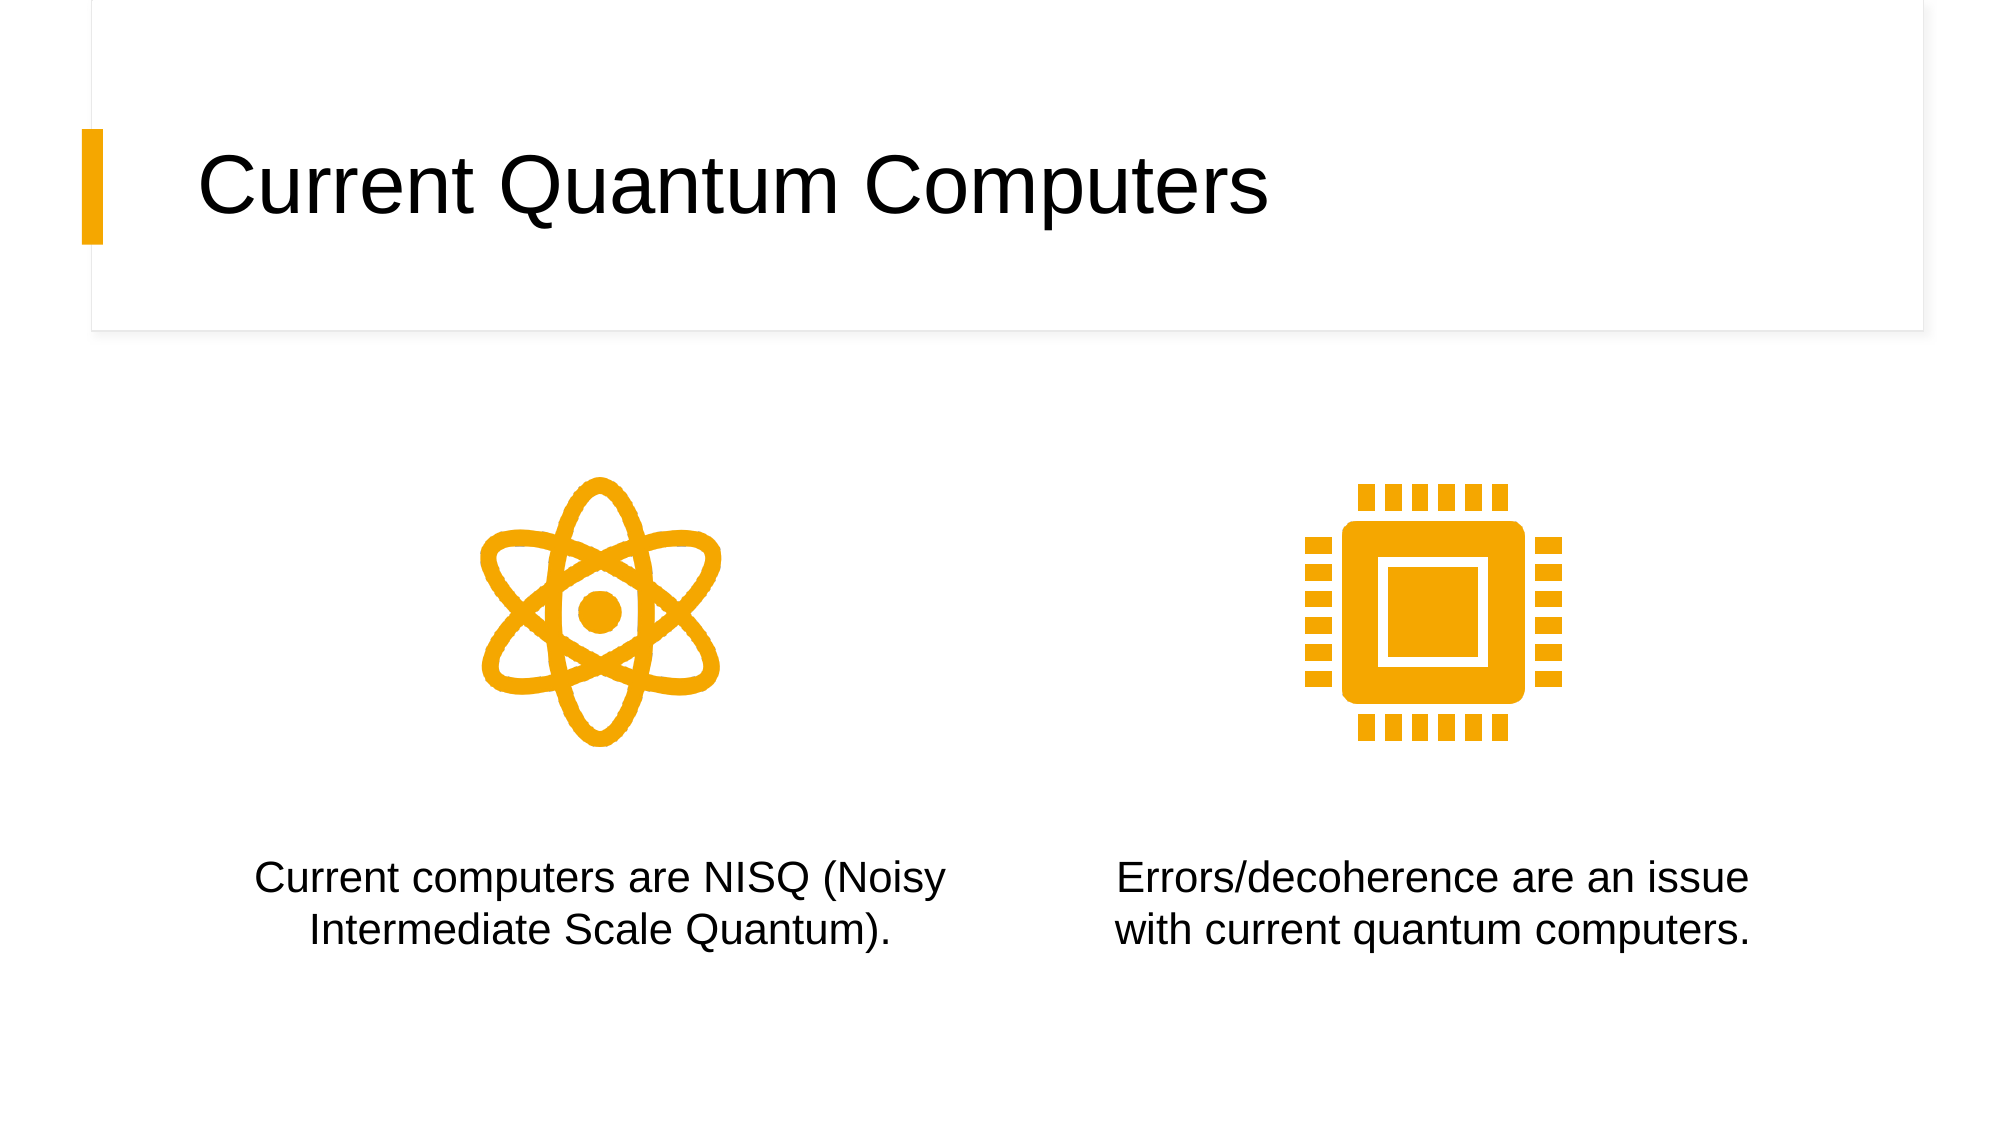

# Current Quantum Computers
Current computers are NISQ (Noisy Intermediate Scale Quantum).
Errors/decoherence are an issue with current quantum computers.